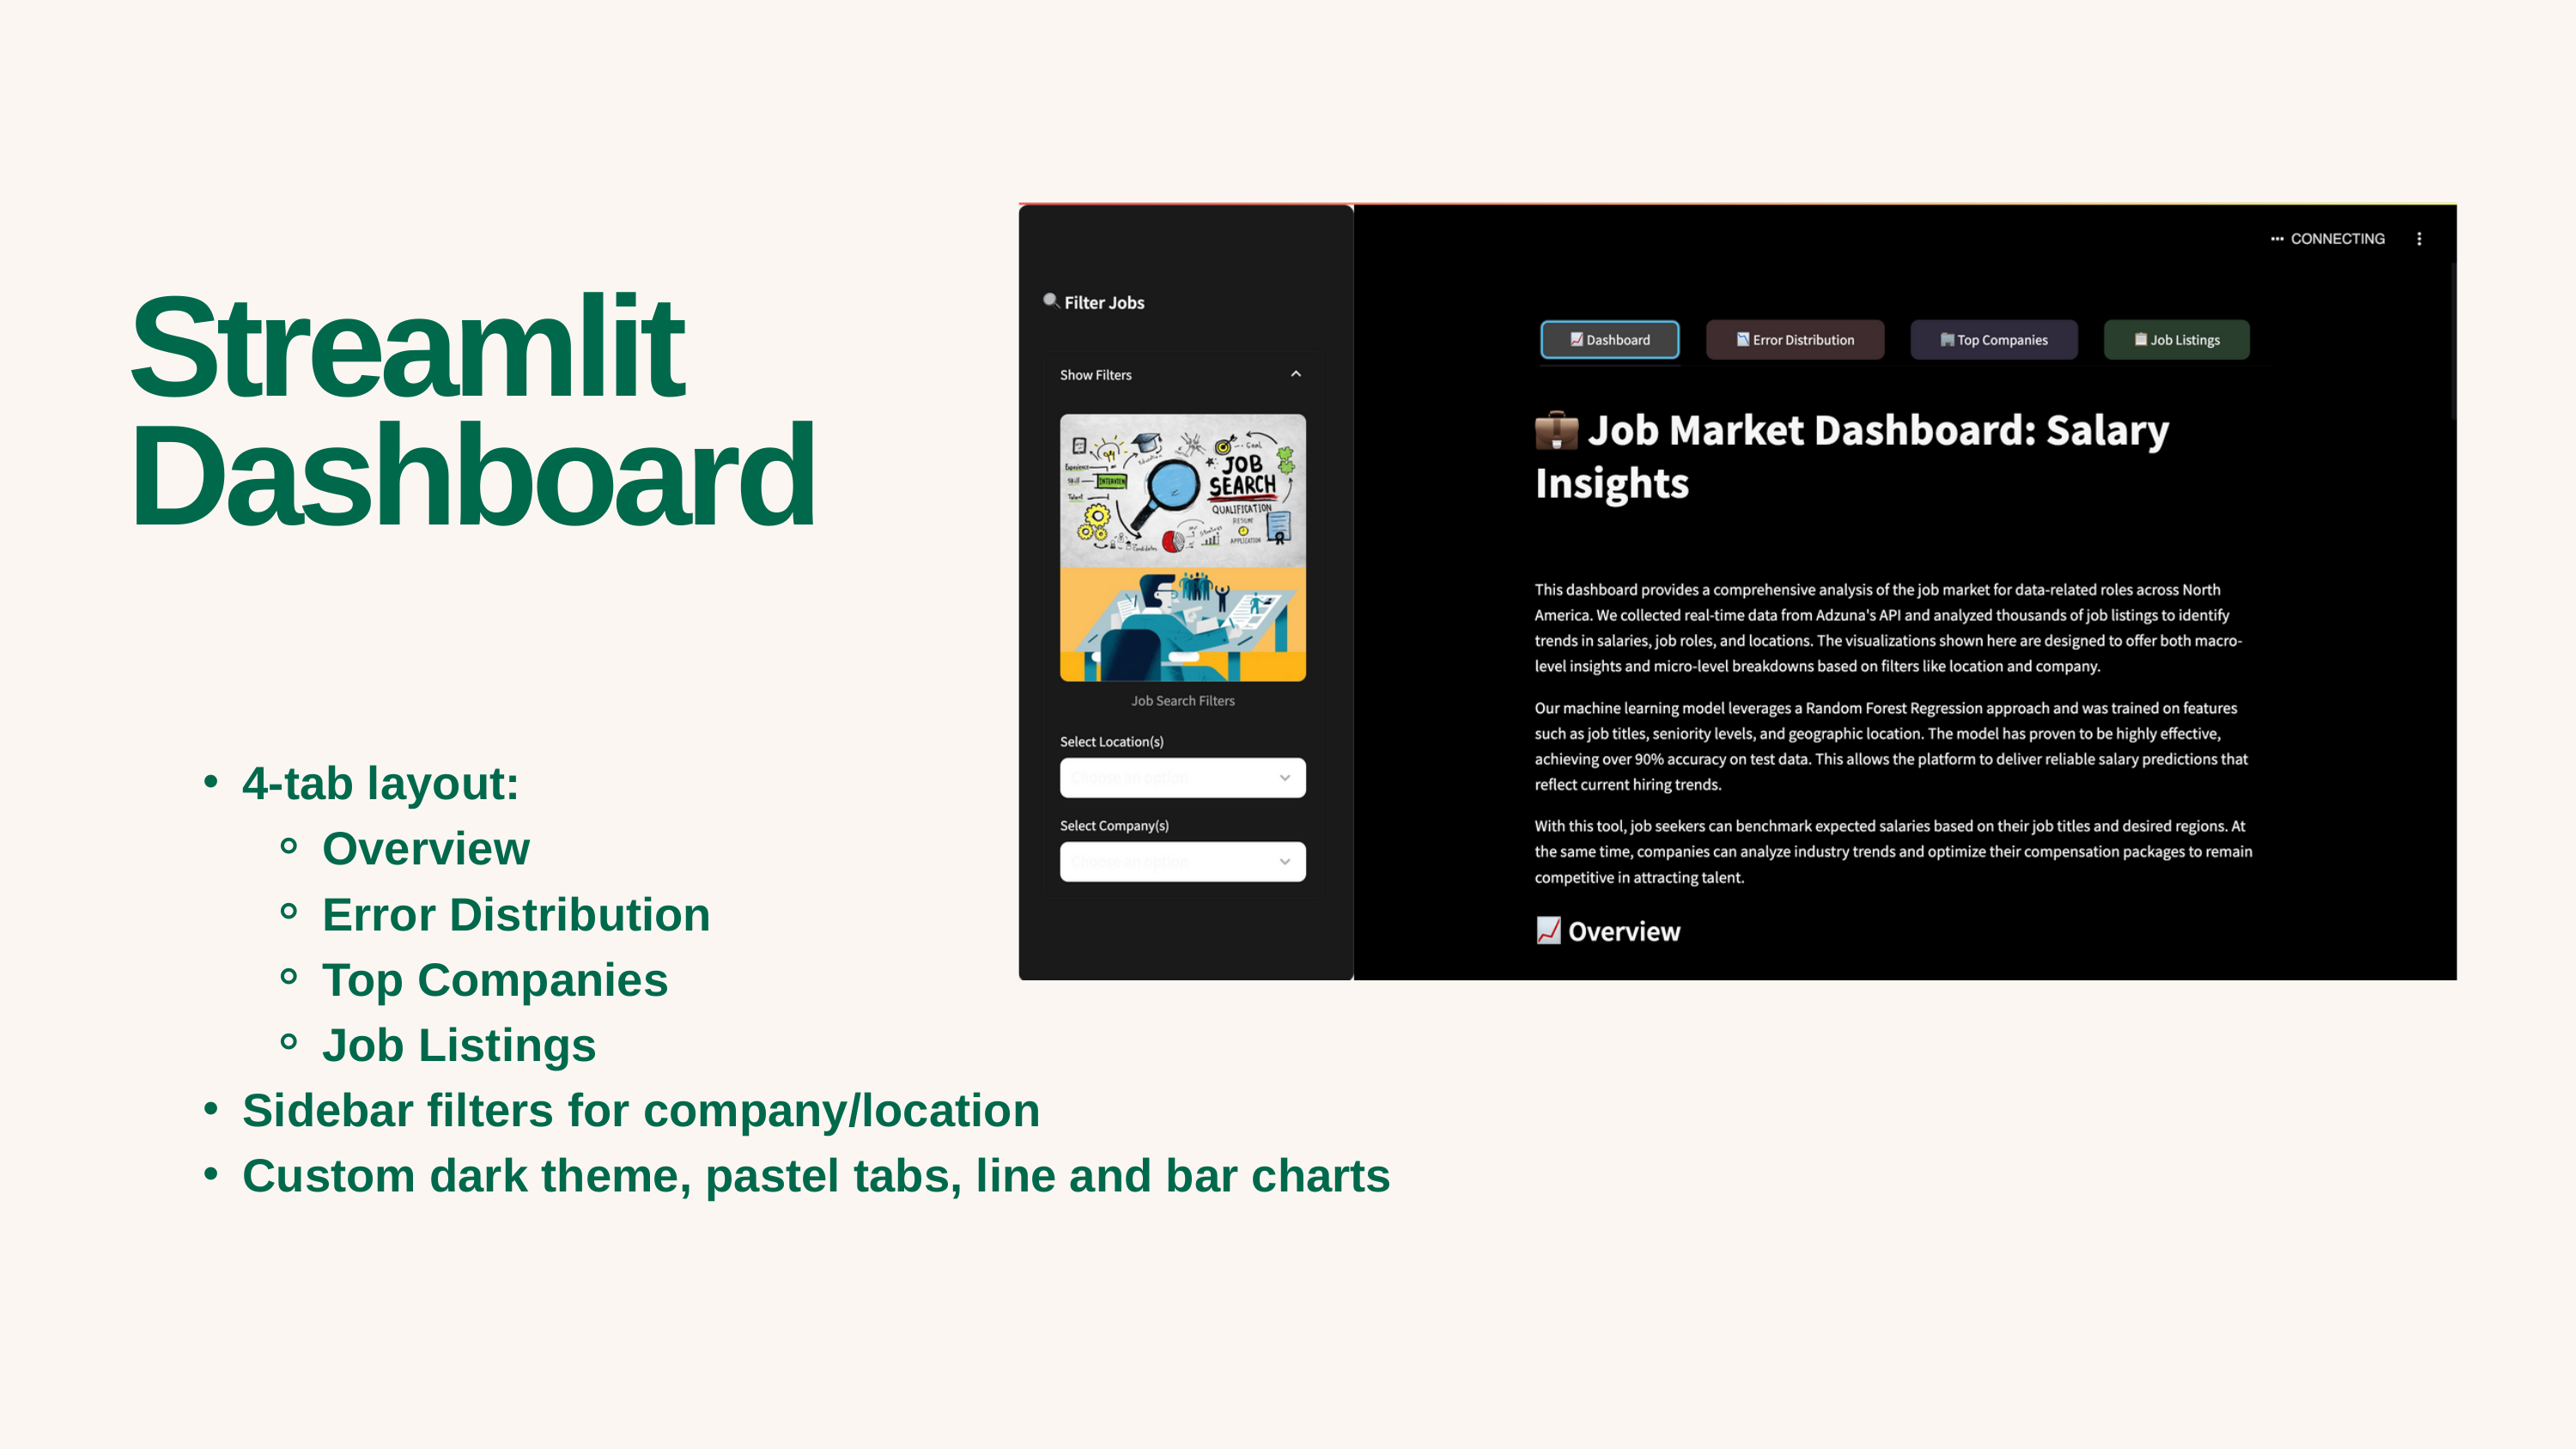

Streamlit Dashboard
4-tab layout:
Overview
Error Distribution
Top Companies
Job Listings
Sidebar filters for company/location
Custom dark theme, pastel tabs, line and bar charts